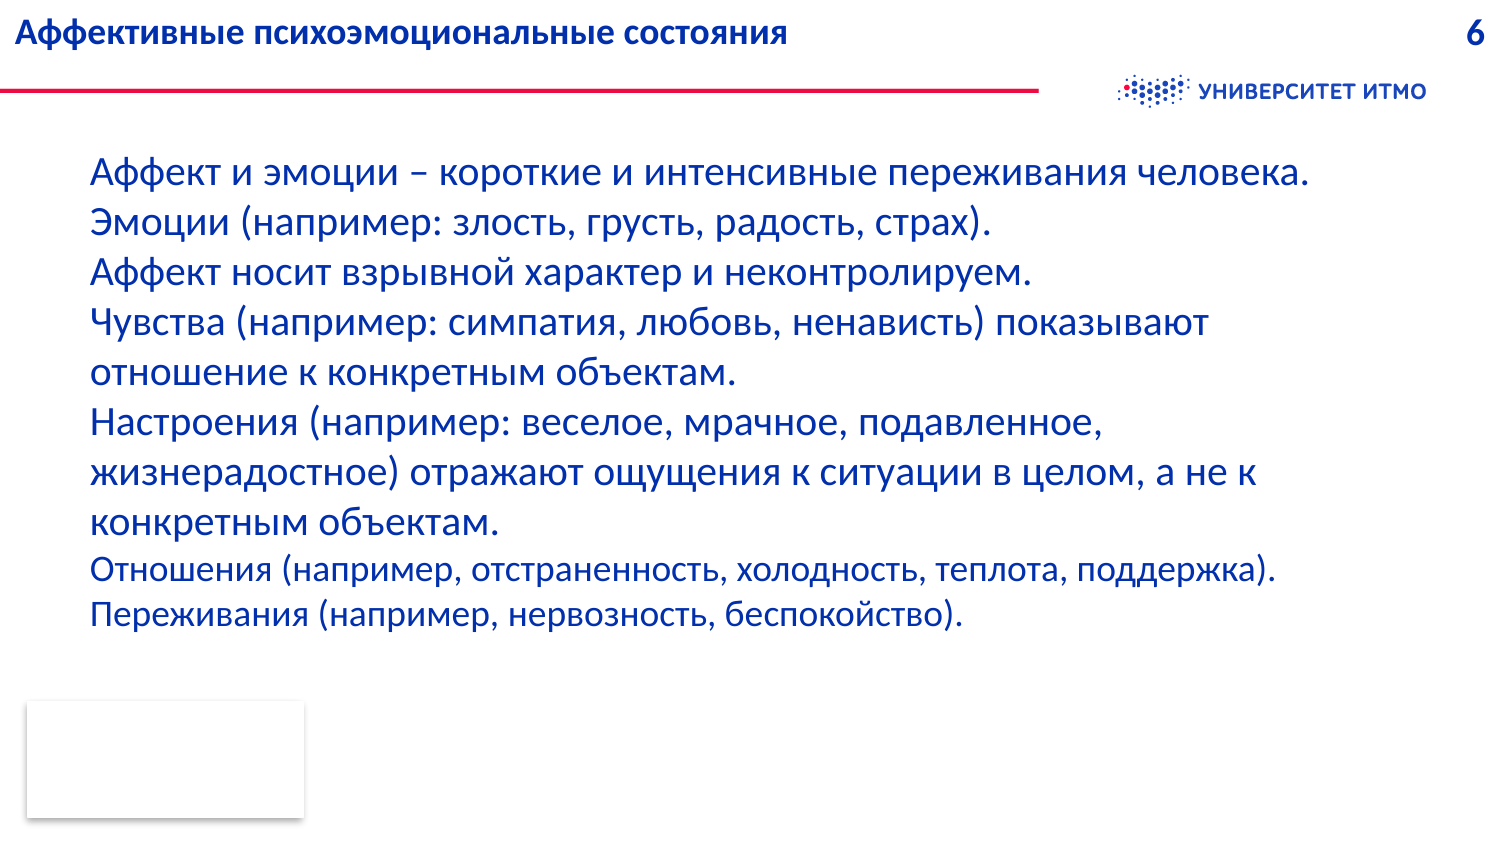

Аффективные психоэмоциональные состояния

6
Аффект и эмоции – короткие и интенсивные переживания человека.
Эмоции (например: злость, грусть, радость, страх).
Аффект носит взрывной характер и неконтролируем.
Чувства (например: симпатия, любовь, ненависть) показывают отношение к конкретным объектам.
Настроения (например: веселое, мрачное, подавленное, жизнерадостное) отражают ощущения к ситуации в целом, а не к конкретным объектам.
Отношения (например, отстраненность, холодность, теплота, поддержка).
Переживания (например, нервозность, беспокойство).